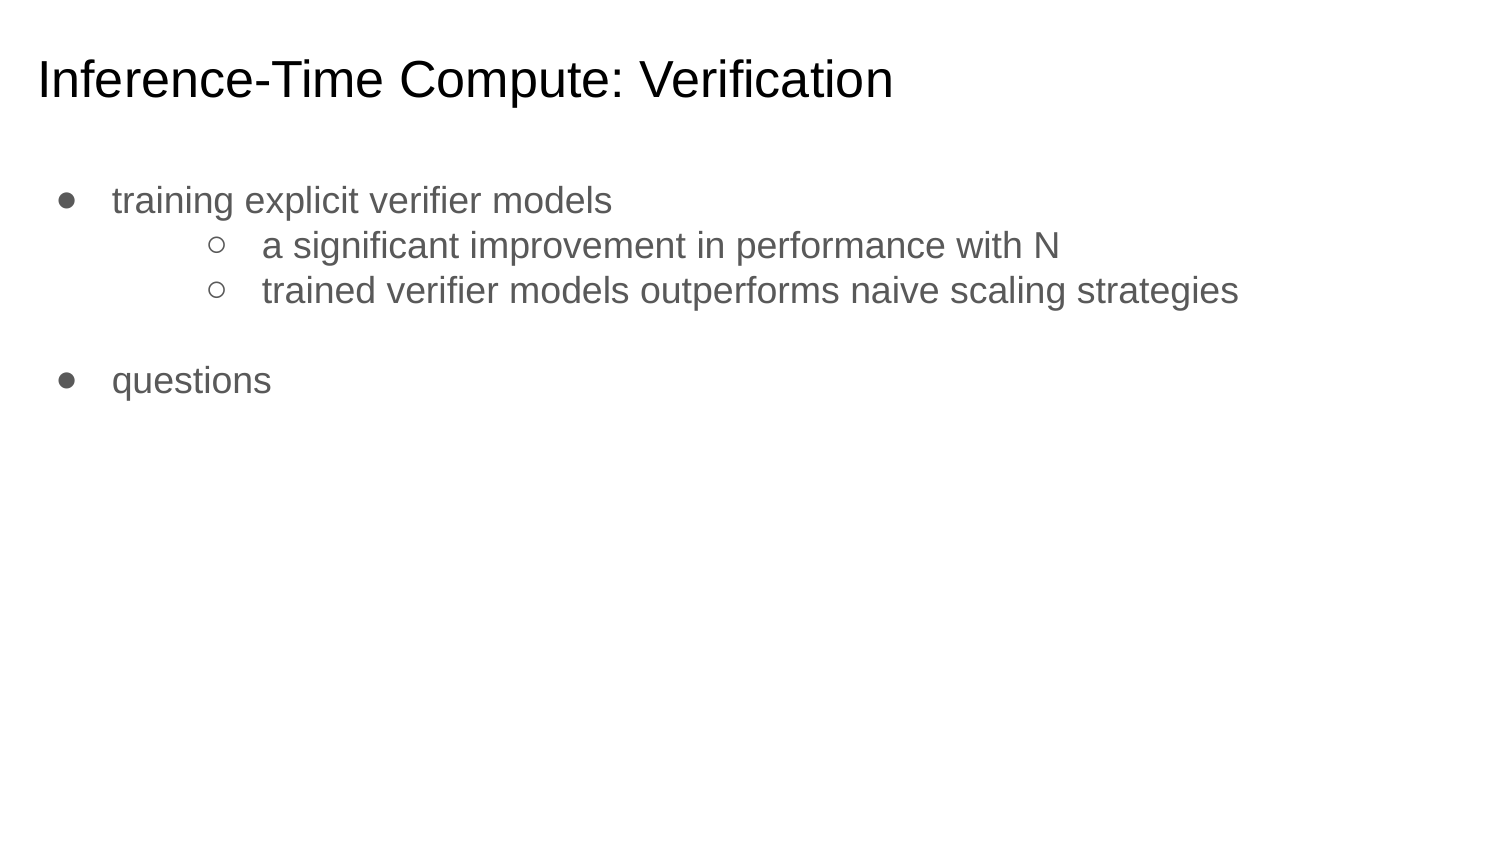

# Inference-Time Compute: Verification
training explicit verifier models
a significant improvement in performance with N
trained verifier models outperforms naive scaling strategies

questions